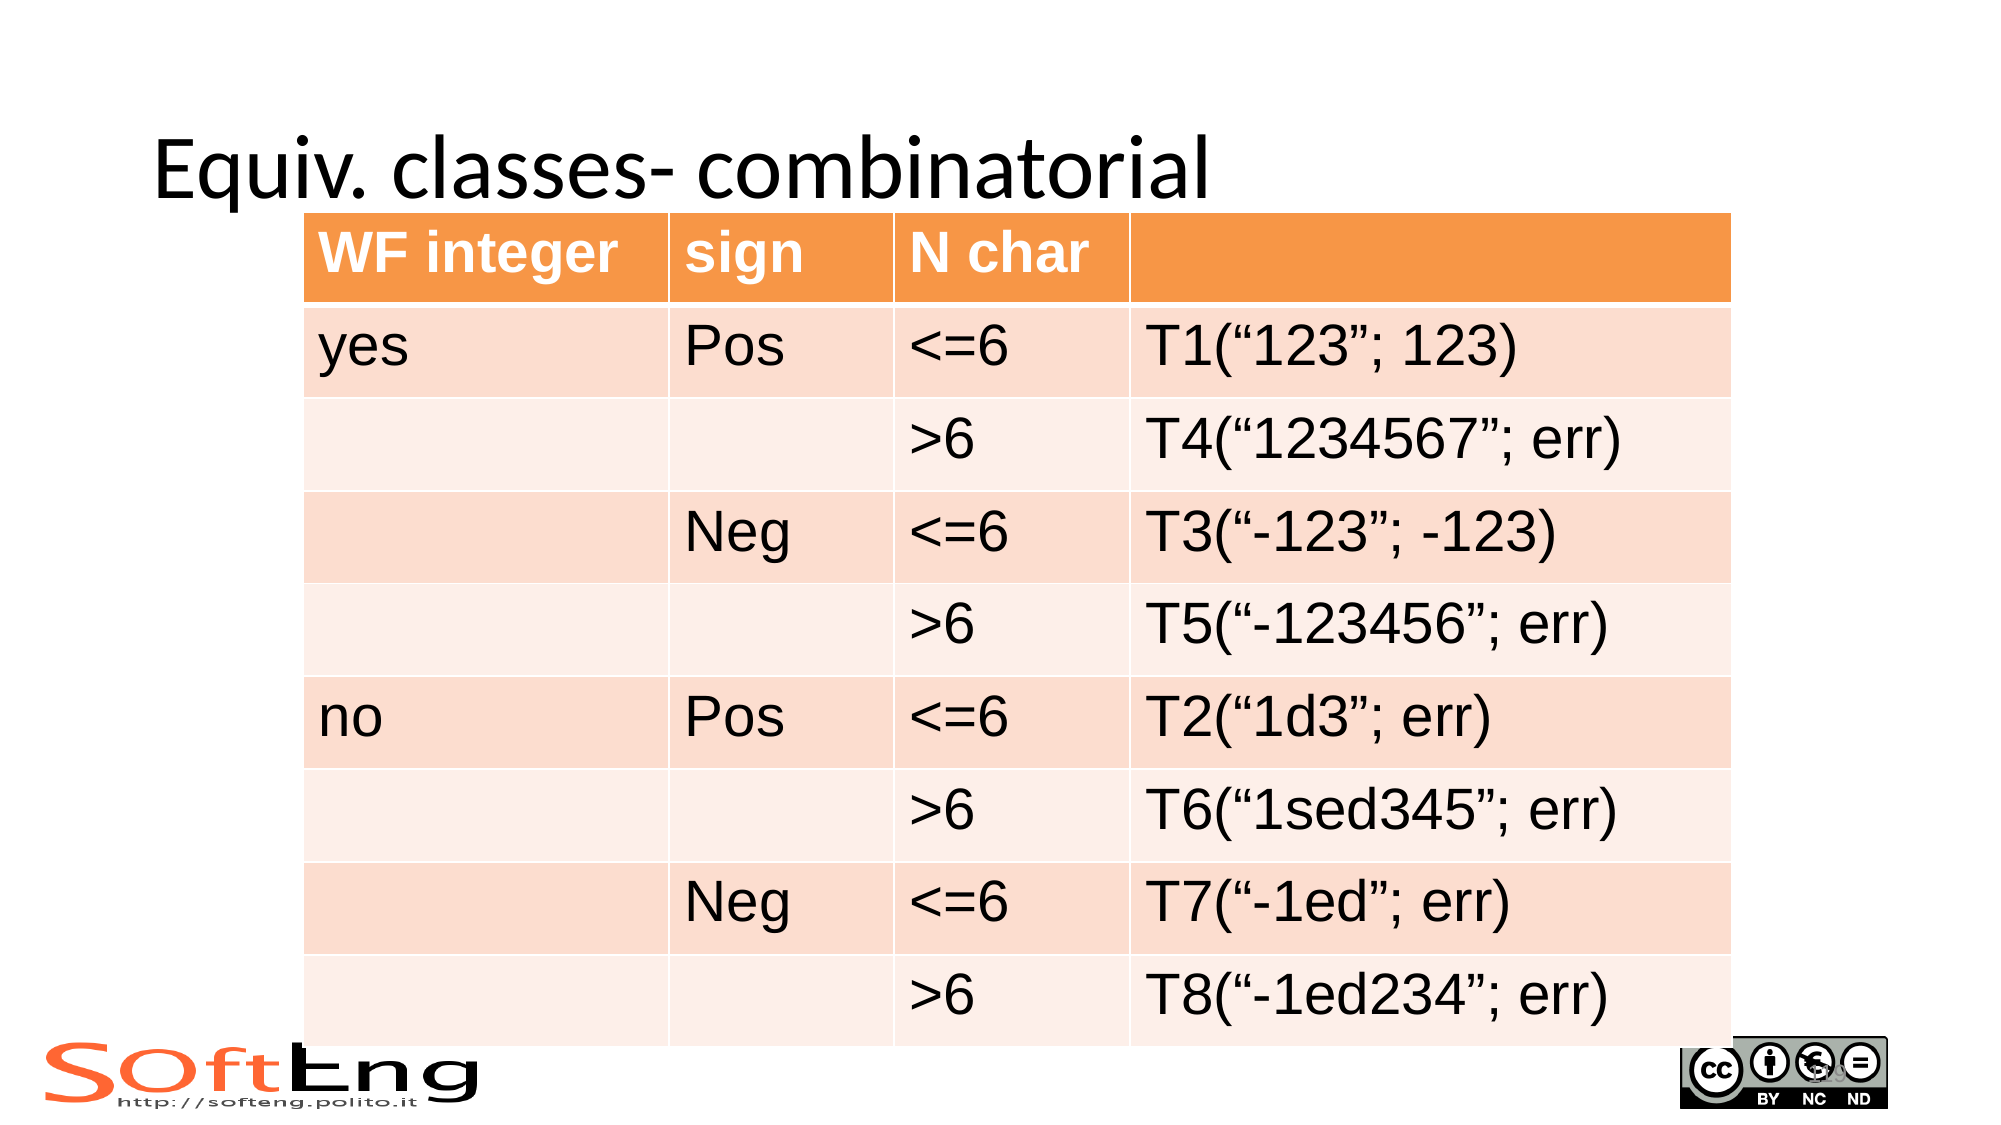

# Equiv. classes- combinatorial
| WF integer | sign | N char |  |
| --- | --- | --- | --- |
| yes | Pos | <=6 | T1(“123”; 123) |
|  |  | >6 | T4(“1234567”; err) |
|  | Neg | <=6 | T3(“-123”; -123) |
|  |  | >6 | T5(“-123456”; err) |
| no | Pos | <=6 | T2(“1d3”; err) |
|  |  | >6 | T6(“1sed345”; err) |
|  | Neg | <=6 | T7(“-1ed”; err) |
|  |  | >6 | T8(“-1ed234”; err) |
119